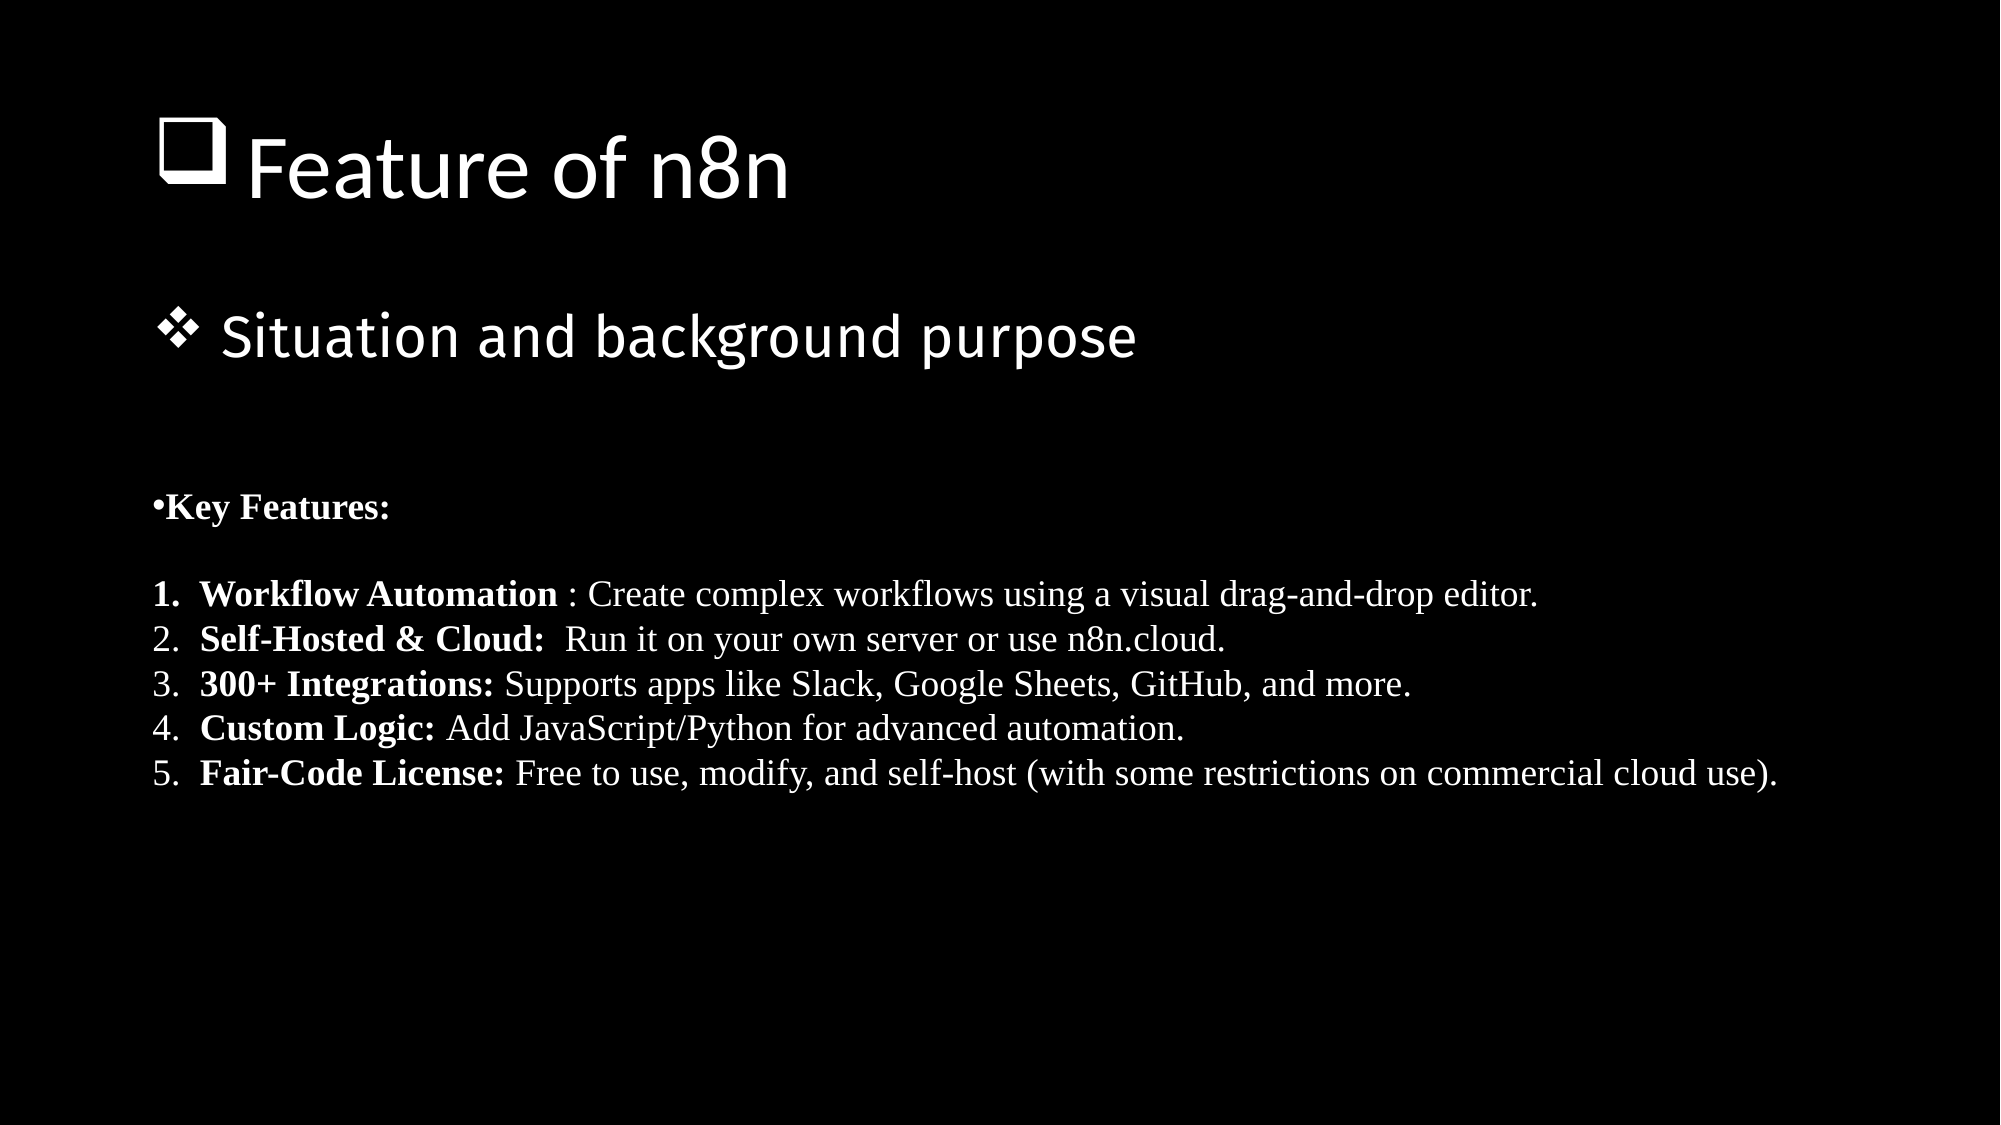

# Feature of n8n
 Situation and background purpose

Key Features:
1.  Workflow Automation : Create complex workflows using a visual drag-and-drop editor.
2.  Self-Hosted & Cloud:  Run it on your own server or use n8n.cloud.
3.  300+ Integrations: Supports apps like Slack, Google Sheets, GitHub, and more.
4.  Custom Logic: Add JavaScript/Python for advanced automation.
5.  Fair-Code License: Free to use, modify, and self-host (with some restrictions on commercial cloud use).